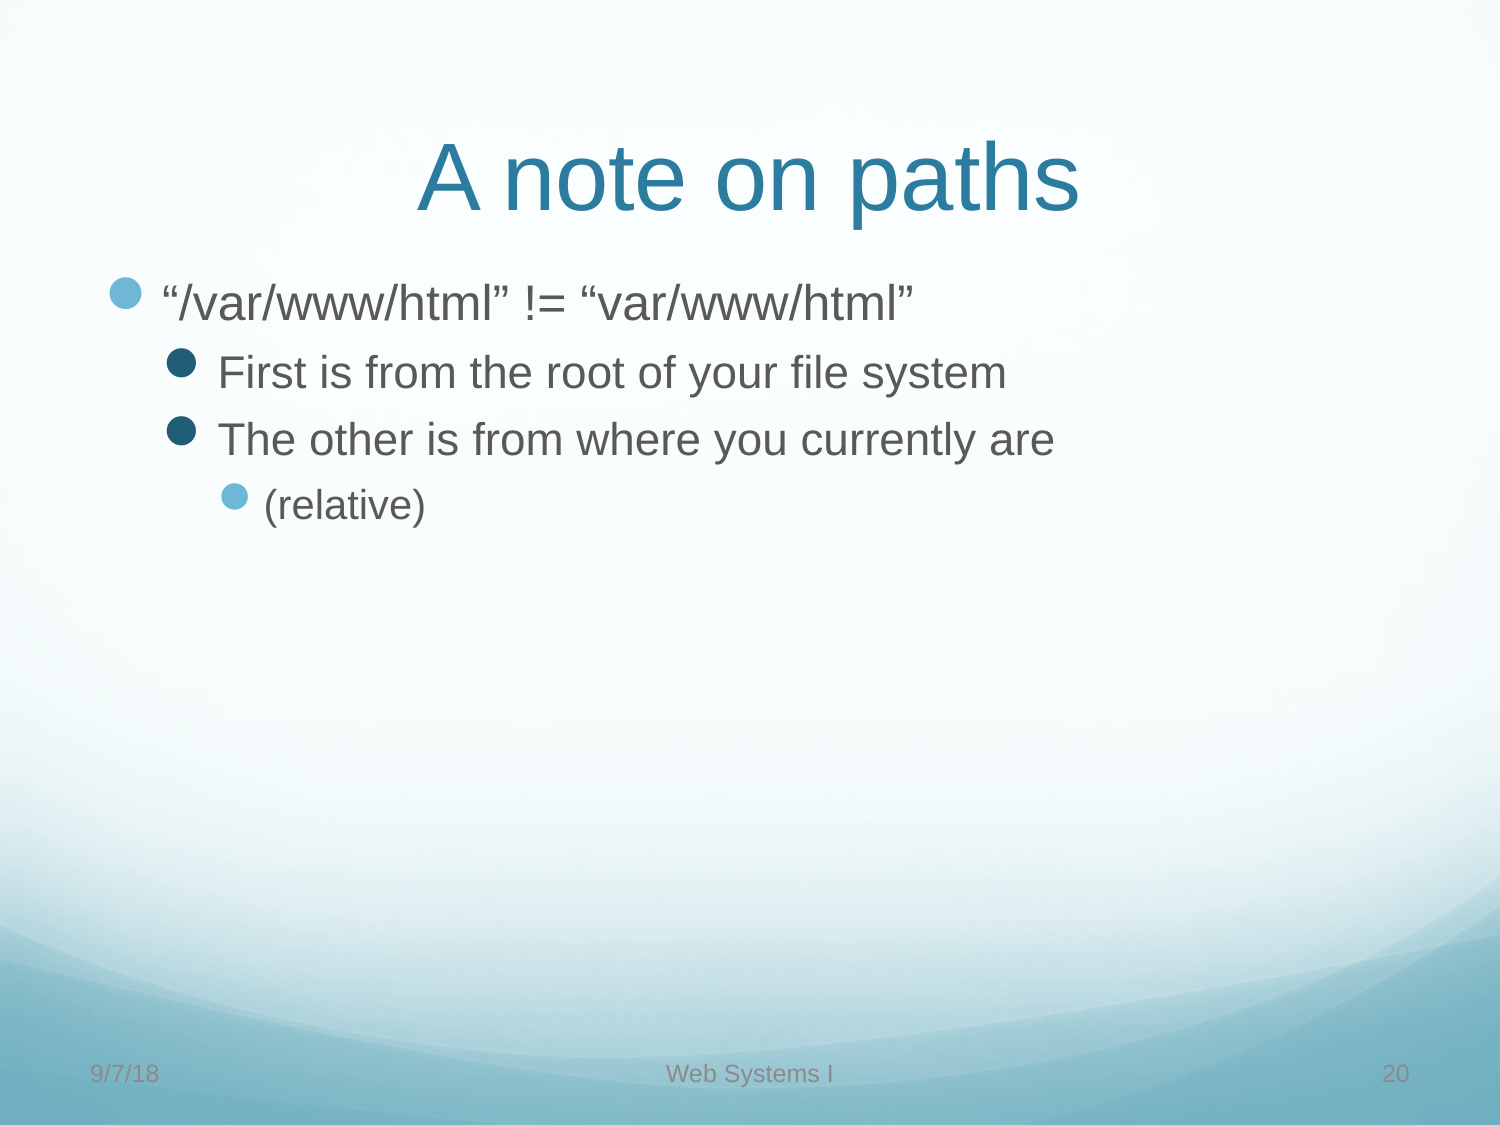

# A note on paths
“/var/www/html” != “var/www/html”
First is from the root of your file system
The other is from where you currently are
(relative)

9/7/18
Web Systems I
20